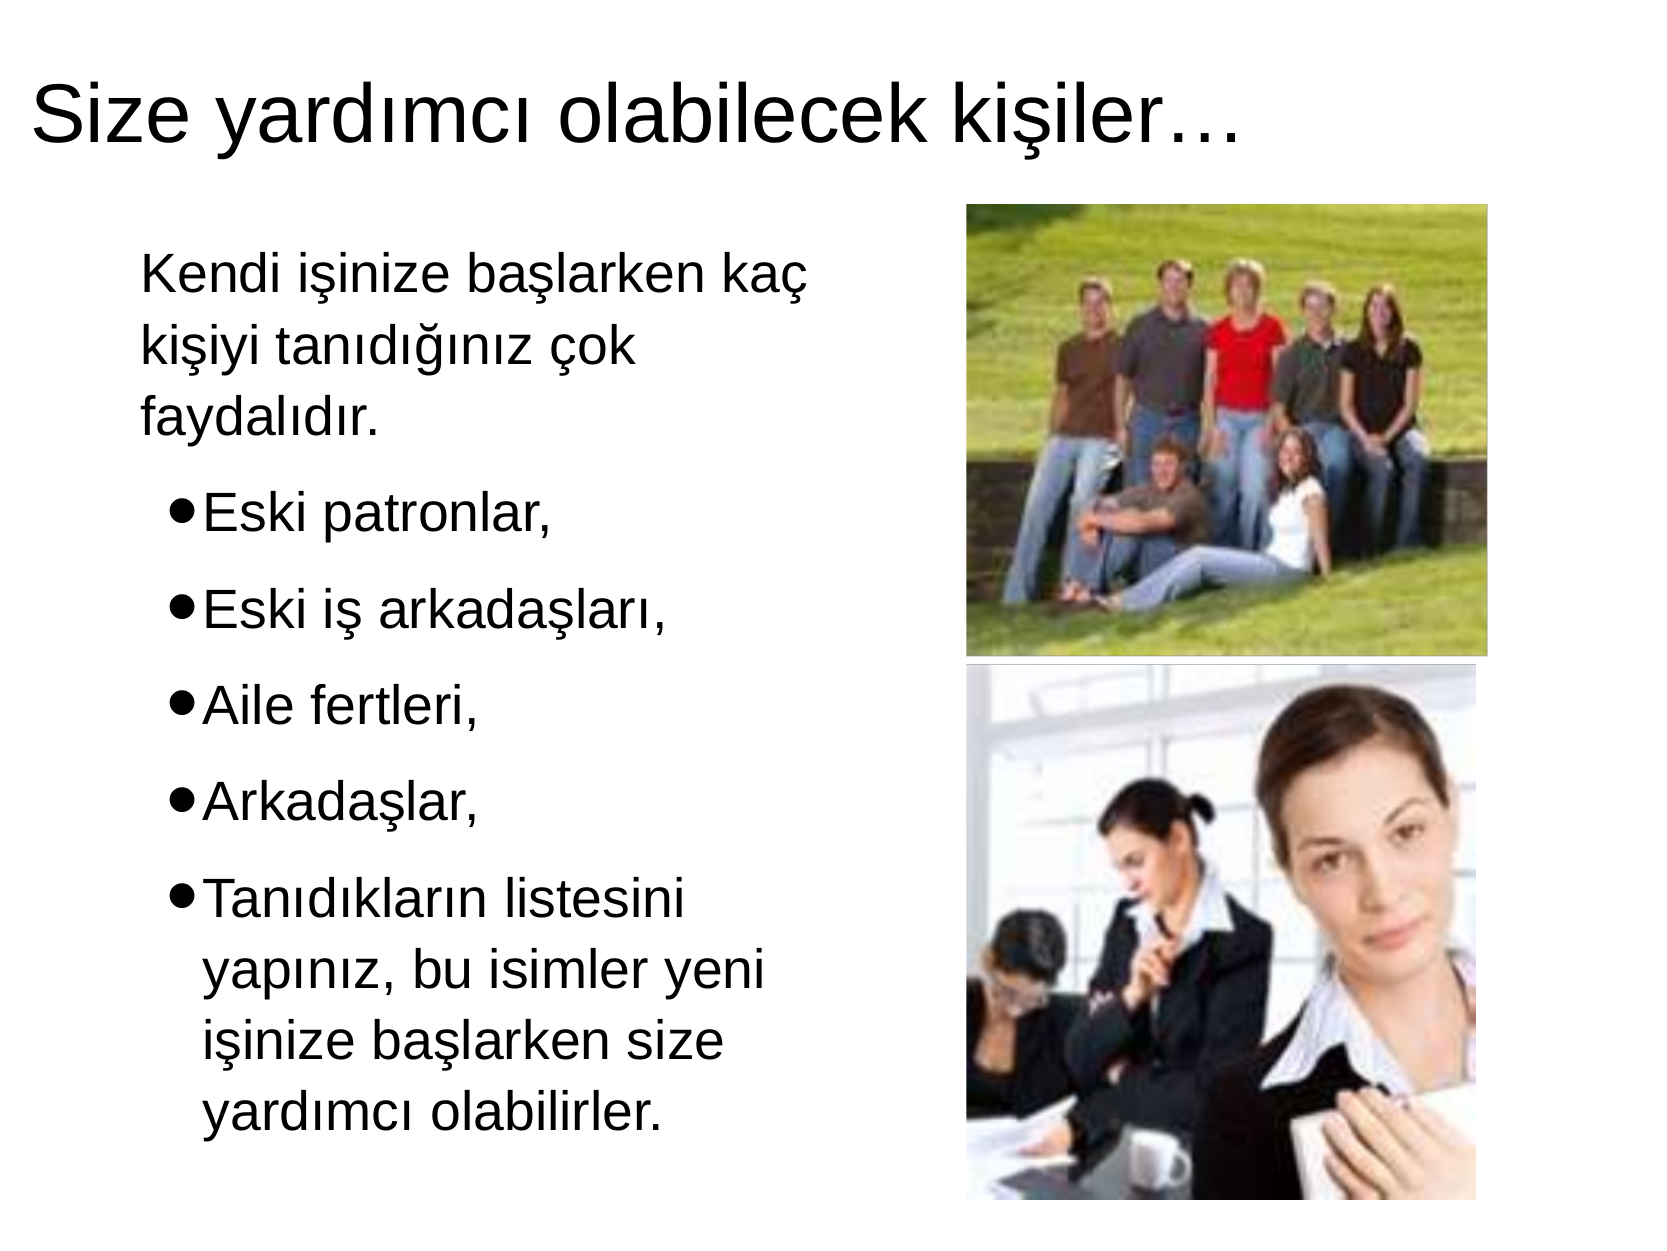

# Size yardımcı olabilecek kişiler…

Kendi işinize başlarken kaç kişiyi tanıdığınız çok faydalıdır.
Eski patronlar,
Eski iş arkadaşları,
Aile fertleri,
Arkadaşlar,
Tanıdıkların listesini yapınız, bu isimler yeni işinize başlarken size yardımcı olabilirler.